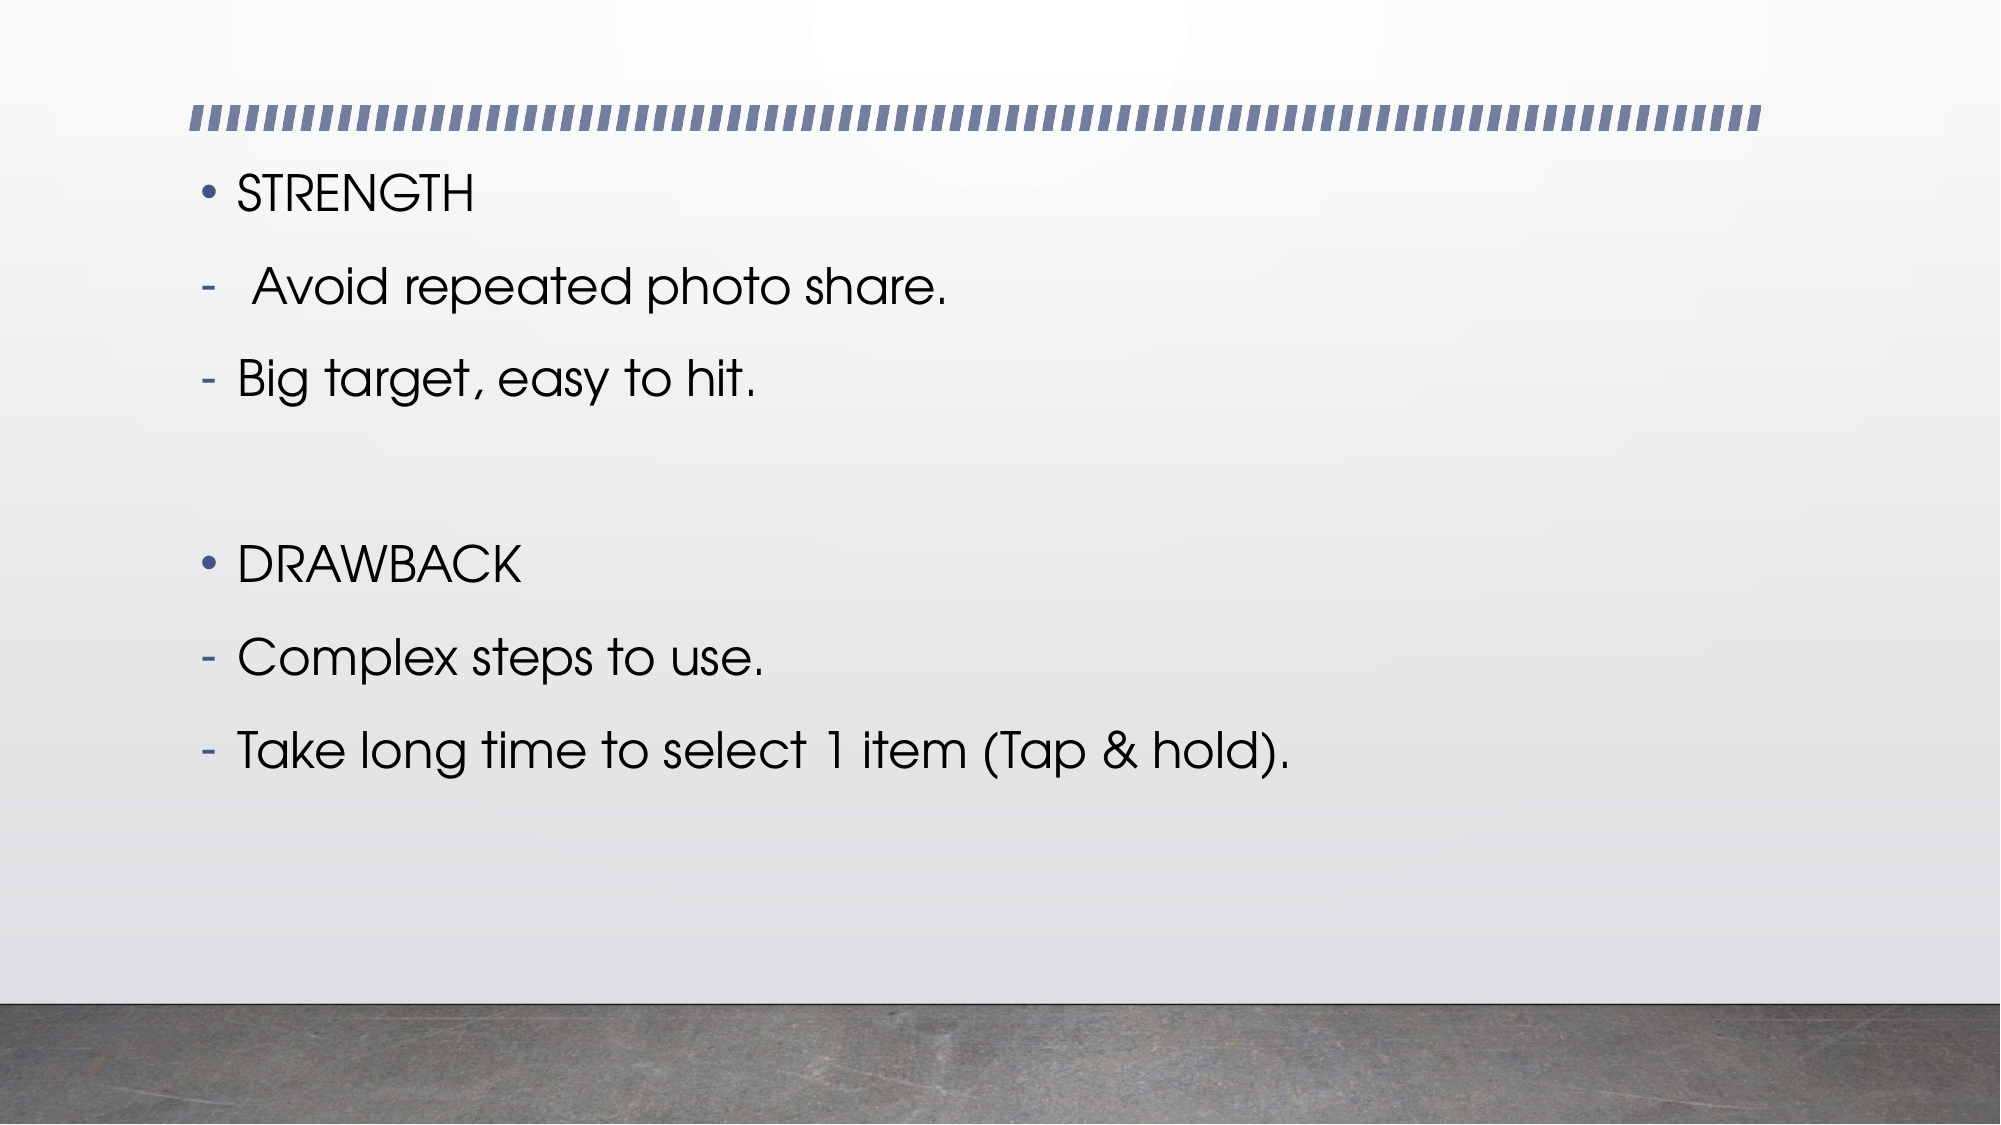

STRENGTH
 Avoid repeated photo share.
Big target, easy to hit.

DRAWBACK
Complex steps to use.
Take long time to select 1 item (Tap & hold).